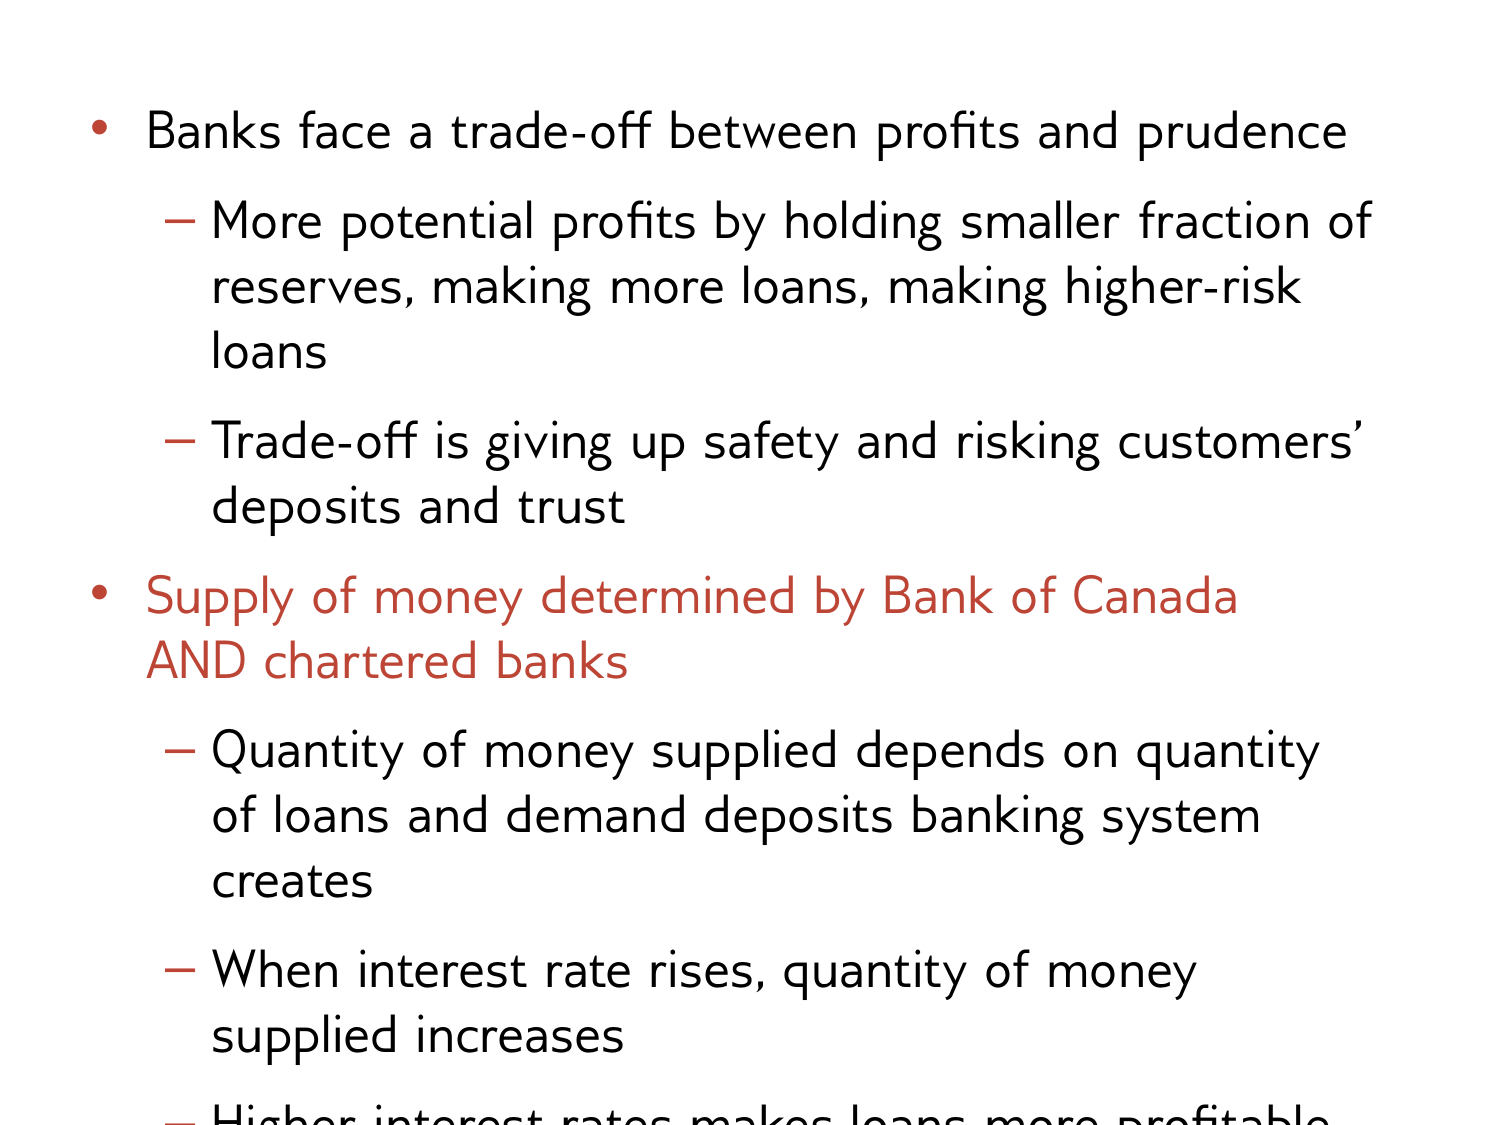

Banks face a trade-off between profits and prudence
More potential profits by holding smaller fraction of reserves, making more loans, making higher-risk loans
Trade-off is giving up safety and risking customers’ deposits and trust
Supply of money determined by Bank of Canada
AND chartered banks
Quantity of money supplied depends on quantity of loans and demand deposits banking system creates
When interest rate rises, quantity of money supplied increases
Higher interest rates makes loans more profitable,
so banks loan more, creating more demand deposits